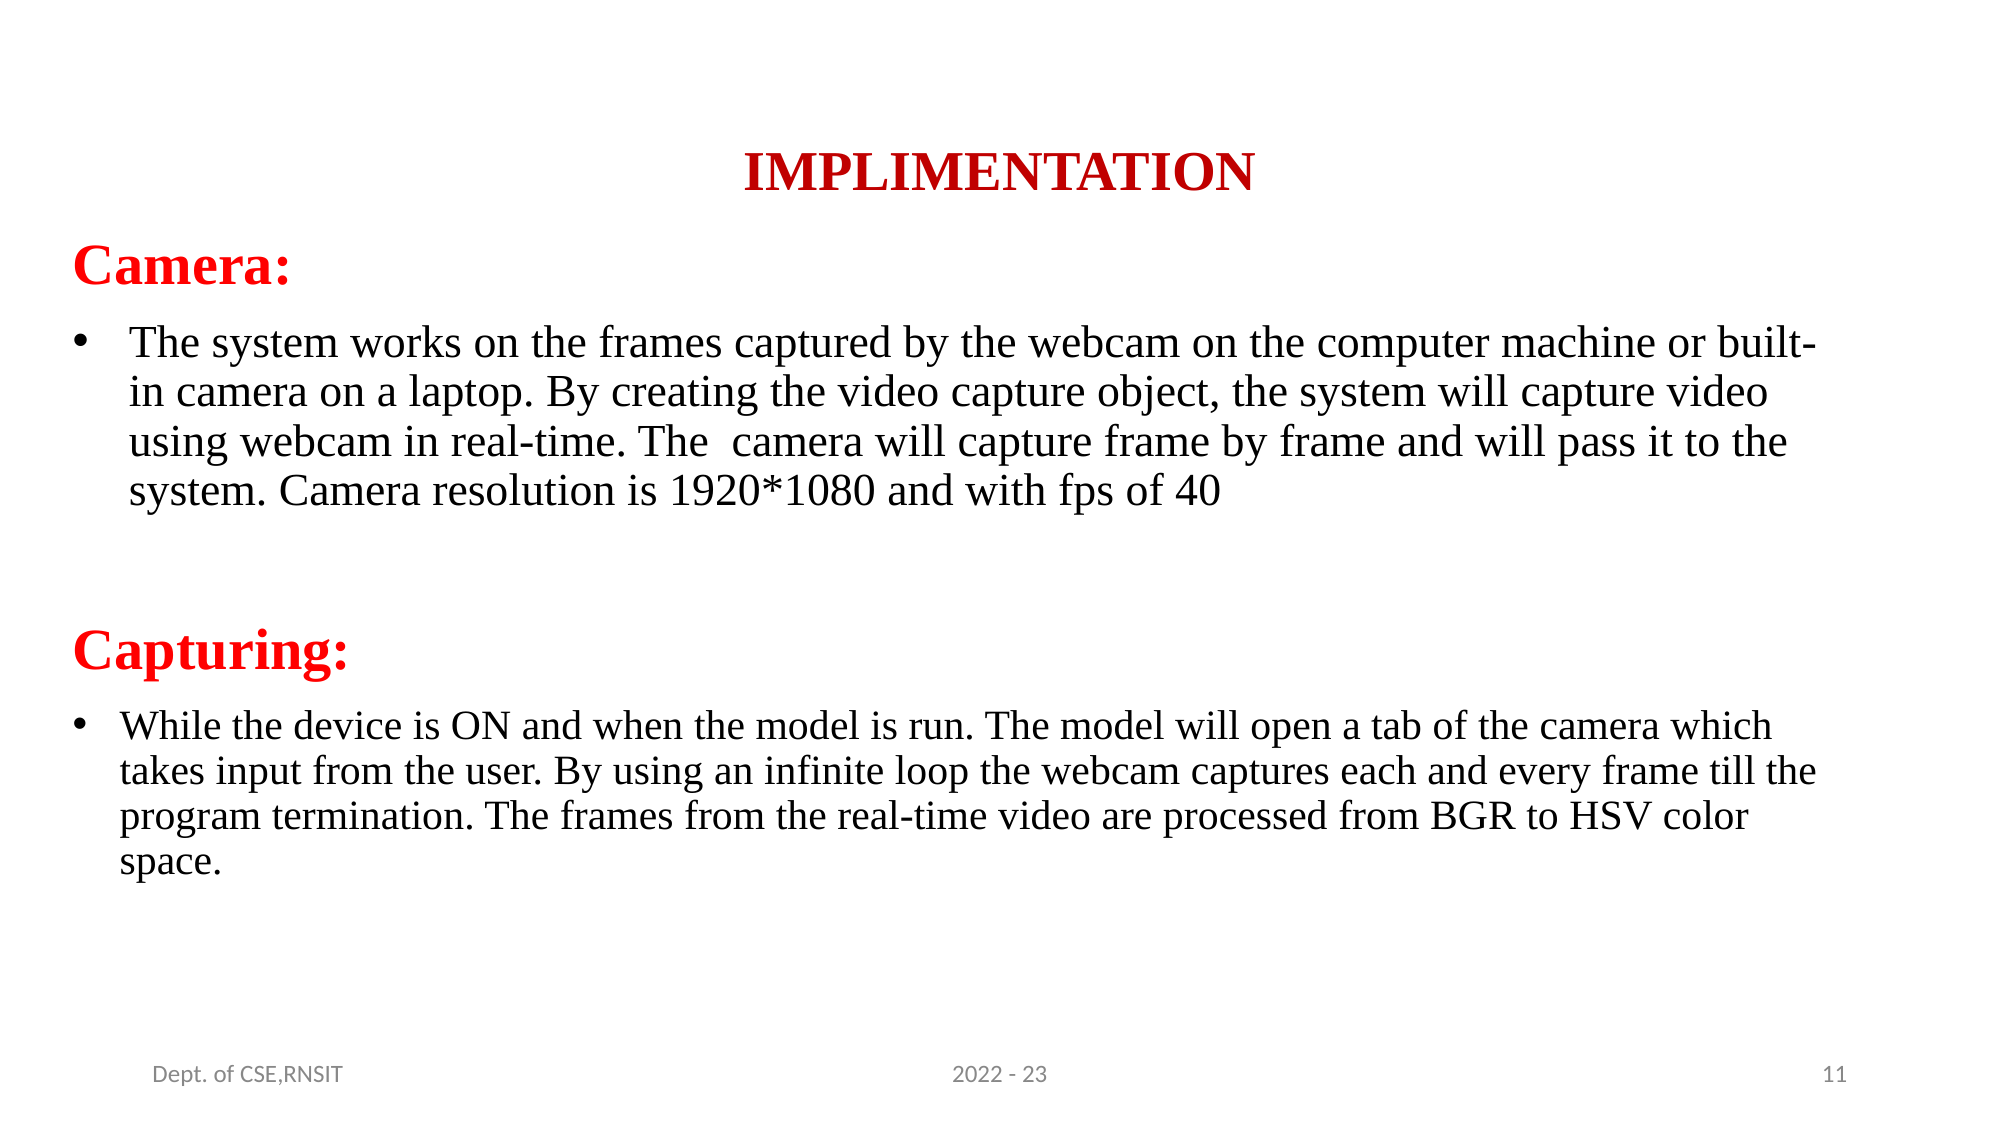

# IMPLIMENTATION
Camera:
The system works on the frames captured by the webcam on the computer machine or built-in camera on a laptop. By creating the video capture object, the system will capture video using webcam in real-time. The  camera will capture frame by frame and will pass it to the system. Camera resolution is 1920*1080 and with fps of 40

Capturing:
While the device is ON and when the model is run. The model will open a tab of the camera which takes input from the user. By using an infinite loop the webcam captures each and every frame till the program termination. The frames from the real-time video are processed from BGR to HSV color space.
Dept. of CSE,RNSIT
2022 - 23
11